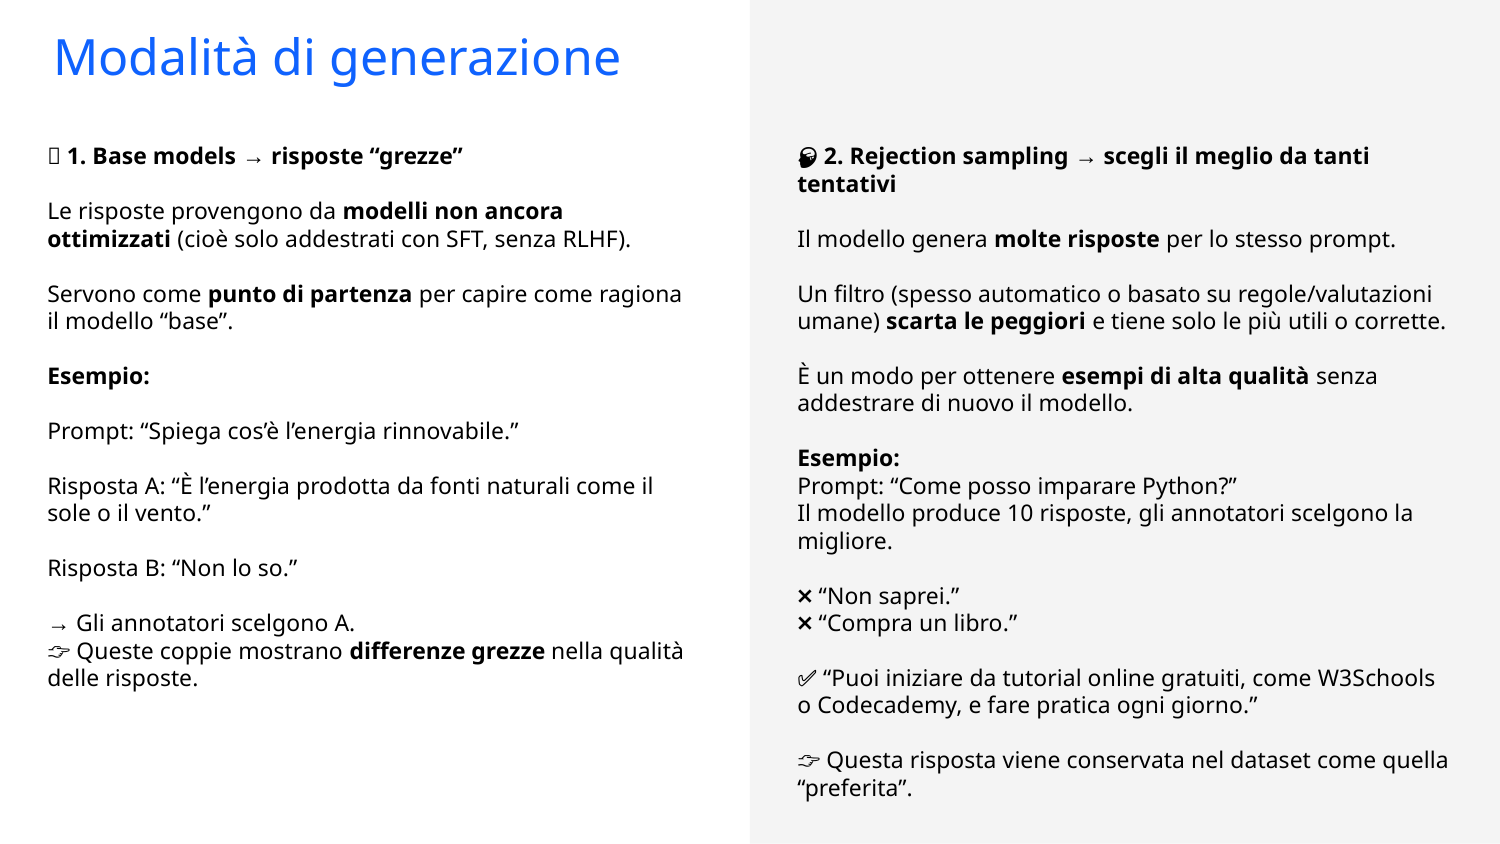

Modalità di generazione
🧩 1. Base models → risposte “grezze”
Le risposte provengono da modelli non ancora ottimizzati (cioè solo addestrati con SFT, senza RLHF).
Servono come punto di partenza per capire come ragiona il modello “base”.
Esempio:
Prompt: “Spiega cos’è l’energia rinnovabile.”
Risposta A: “È l’energia prodotta da fonti naturali come il sole o il vento.”

Risposta B: “Non lo so.”
→ Gli annotatori scelgono A.
👉 Queste coppie mostrano differenze grezze nella qualità delle risposte.
🧠 2. Rejection sampling → scegli il meglio da tanti tentativi

Il modello genera molte risposte per lo stesso prompt.

Un filtro (spesso automatico o basato su regole/valutazioni umane) scarta le peggiori e tiene solo le più utili o corrette.

È un modo per ottenere esempi di alta qualità senza addestrare di nuovo il modello.

Esempio:
Prompt: “Come posso imparare Python?”
Il modello produce 10 risposte, gli annotatori scelgono la migliore.
❌ “Non saprei.”
❌ “Compra un libro.”

✅ “Puoi iniziare da tutorial online gratuiti, come W3Schools o Codecademy, e fare pratica ogni giorno.”
👉 Questa risposta viene conservata nel dataset come quella “preferita”.